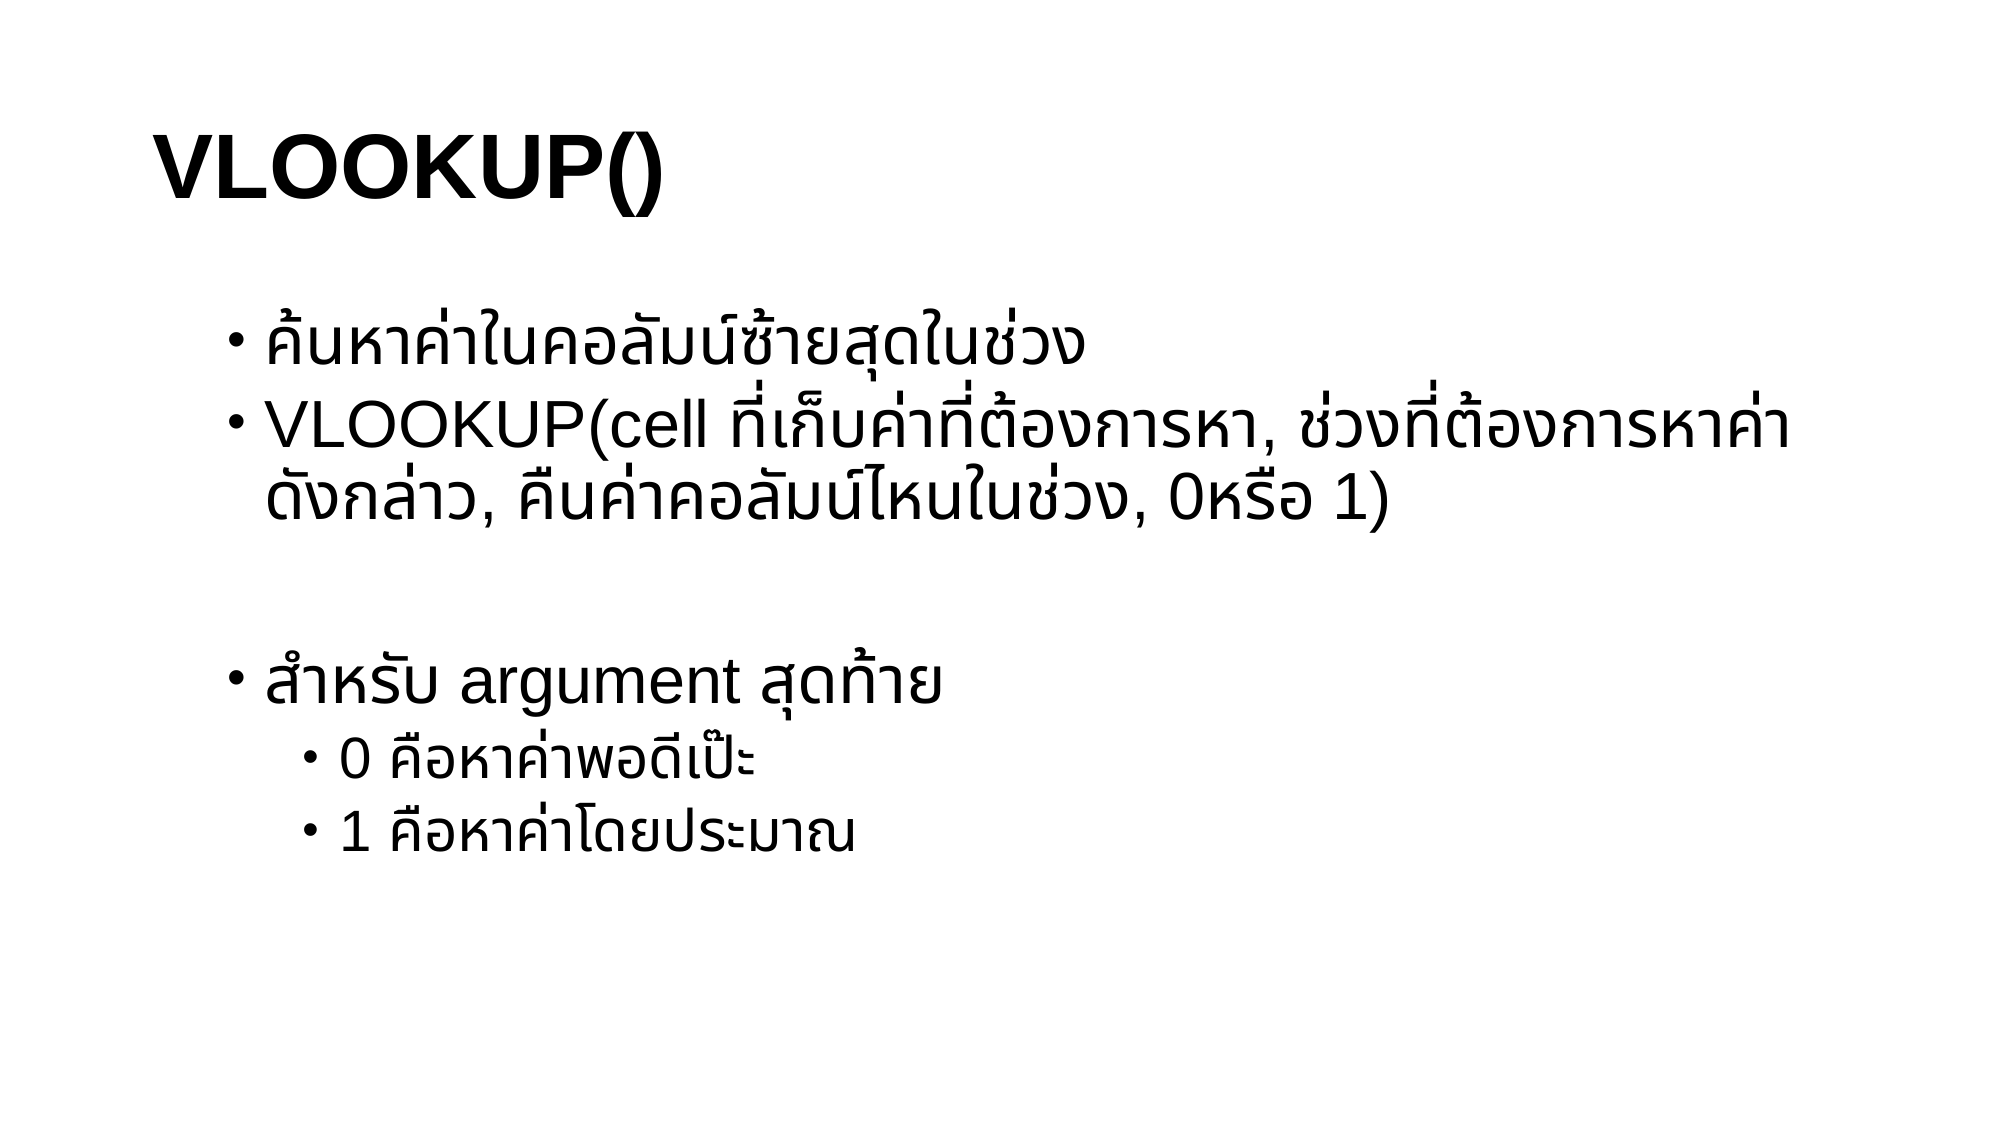

# VLOOKUP()
ค้นหาค่าในคอลัมน์ซ้ายสุดในช่วง
VLOOKUP(cell ที่เก็บค่าที่ต้องการหา, ช่วงที่ต้องการหาค่าดังกล่าว, คืนค่าคอลัมน์ไหนในช่วง, 0หรือ 1)

สำหรับ argument สุดท้าย
0 คือหาค่าพอดีเป๊ะ
1 คือหาค่าโดยประมาณ